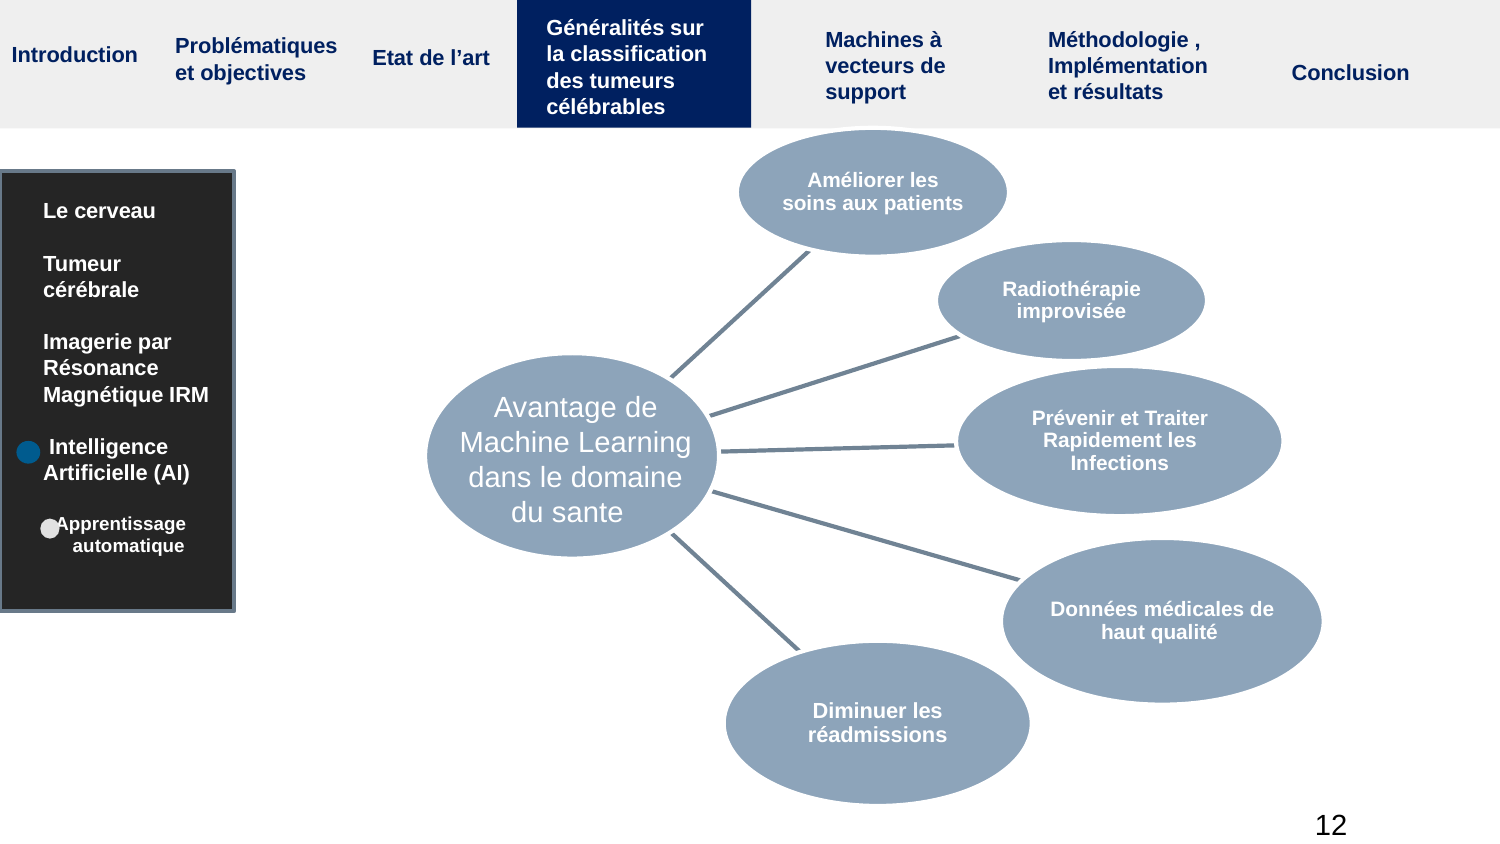

Généralités sur la classification des tumeurs célébrables
Machines à vecteurs de support
Méthodologie , Implémentation et résultats
Problématiques et objectives
Introduction
Etat de l’art

Conclusion
Améliorer les soins aux patients
Radiothérapie improvisée
Prévenir et Traiter Rapidement les Infections
Données médicales de haut qualité
Diminuer les réadmissions

Le cerveau

Tumeur cérébrale

Imagerie par Résonance Magnétique IRM

 Intelligence Artificielle (AI)

Apprentissage     automatique

Avantage de Machine Learning dans le domaine du sante

12